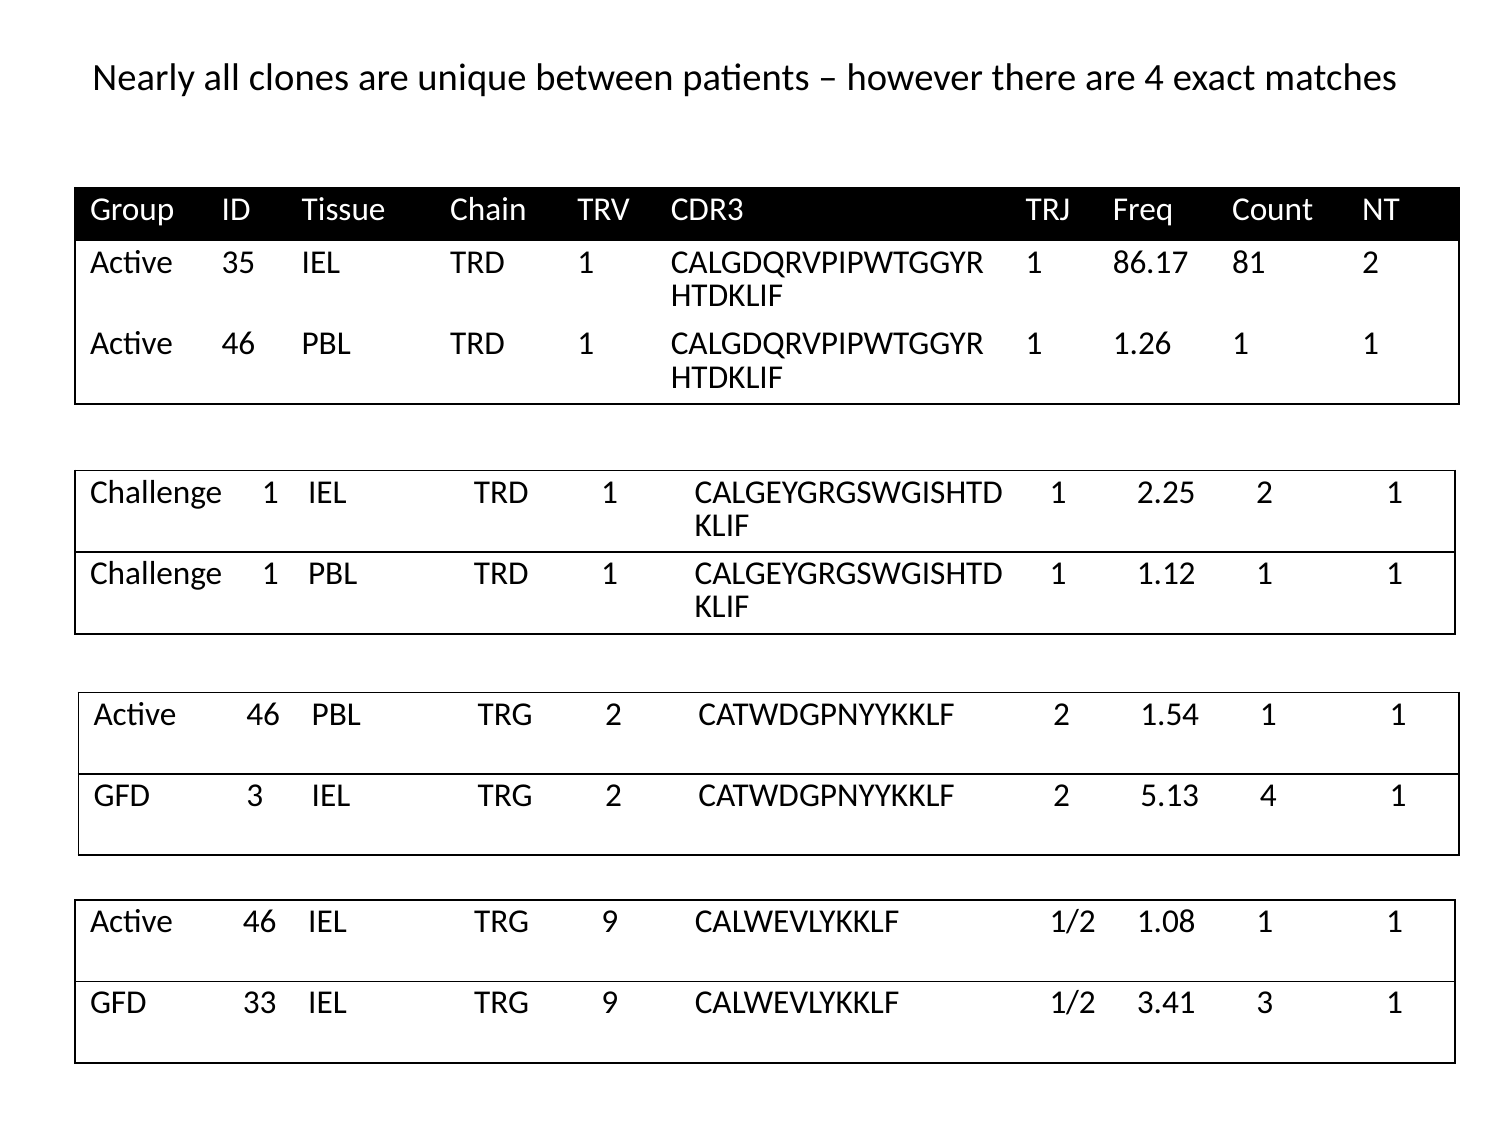

# Nearly all clones are unique between patients – however there are 4 exact matches
| Group | ID | Tissue | Chain | TRV | CDR3 | TRJ | Freq | Count | NT |
| --- | --- | --- | --- | --- | --- | --- | --- | --- | --- |
| Active | 35 | IEL | TRD | 1 | CALGDQRVPIPWTGGYRHTDKLIF | 1 | 86.17 | 81 | 2 |
| Active | 46 | PBL | TRD | 1 | CALGDQRVPIPWTGGYRHTDKLIF | 1 | 1.26 | 1 | 1 |
| Challenge | 1 | IEL | TRD | 1 | CALGEYGRGSWGISHTDKLIF | 1 | 2.25 | 2 | 1 |
| --- | --- | --- | --- | --- | --- | --- | --- | --- | --- |
| Challenge | 1 | PBL | TRD | 1 | CALGEYGRGSWGISHTDKLIF | 1 | 1.12 | 1 | 1 |
| Active | 46 | PBL | TRG | 2 | CATWDGPNYYKKLF | 2 | 1.54 | 1 | 1 |
| --- | --- | --- | --- | --- | --- | --- | --- | --- | --- |
| GFD | 3 | IEL | TRG | 2 | CATWDGPNYYKKLF | 2 | 5.13 | 4 | 1 |
| Active | 46 | IEL | TRG | 9 | CALWEVLYKKLF | 1/2 | 1.08 | 1 | 1 |
| --- | --- | --- | --- | --- | --- | --- | --- | --- | --- |
| GFD | 33 | IEL | TRG | 9 | CALWEVLYKKLF | 1/2 | 3.41 | 3 | 1 |